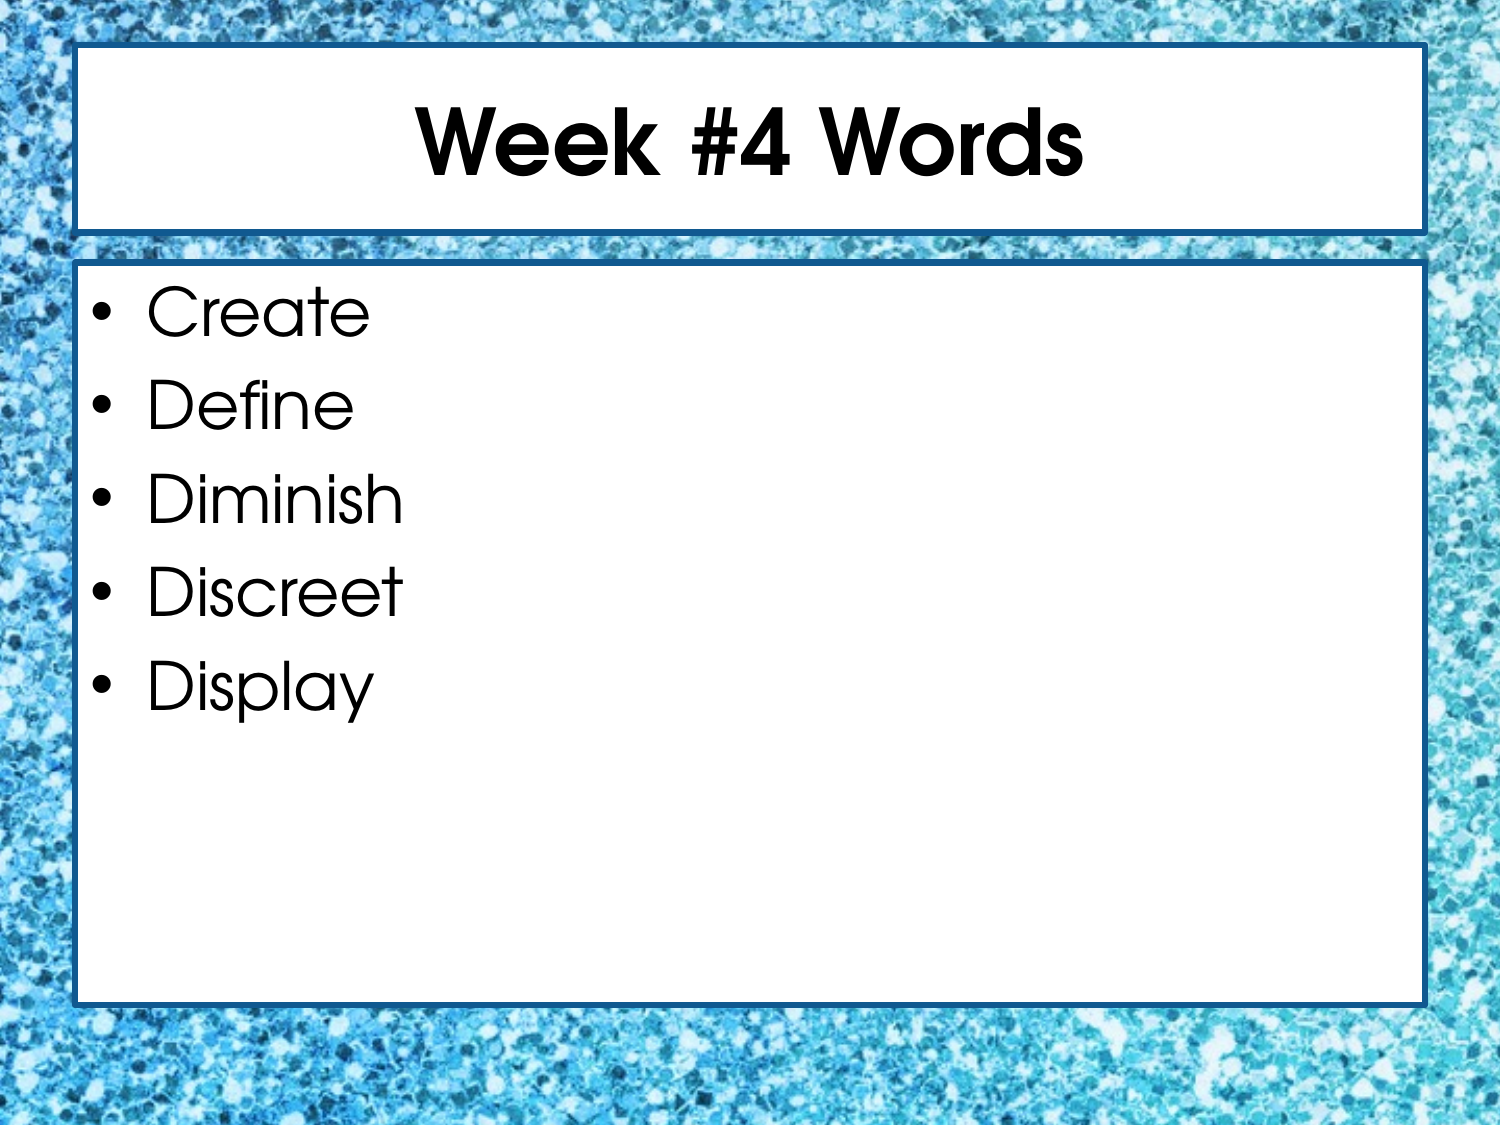

# Week #4 Words
Create
Define
Diminish
Discreet
Display